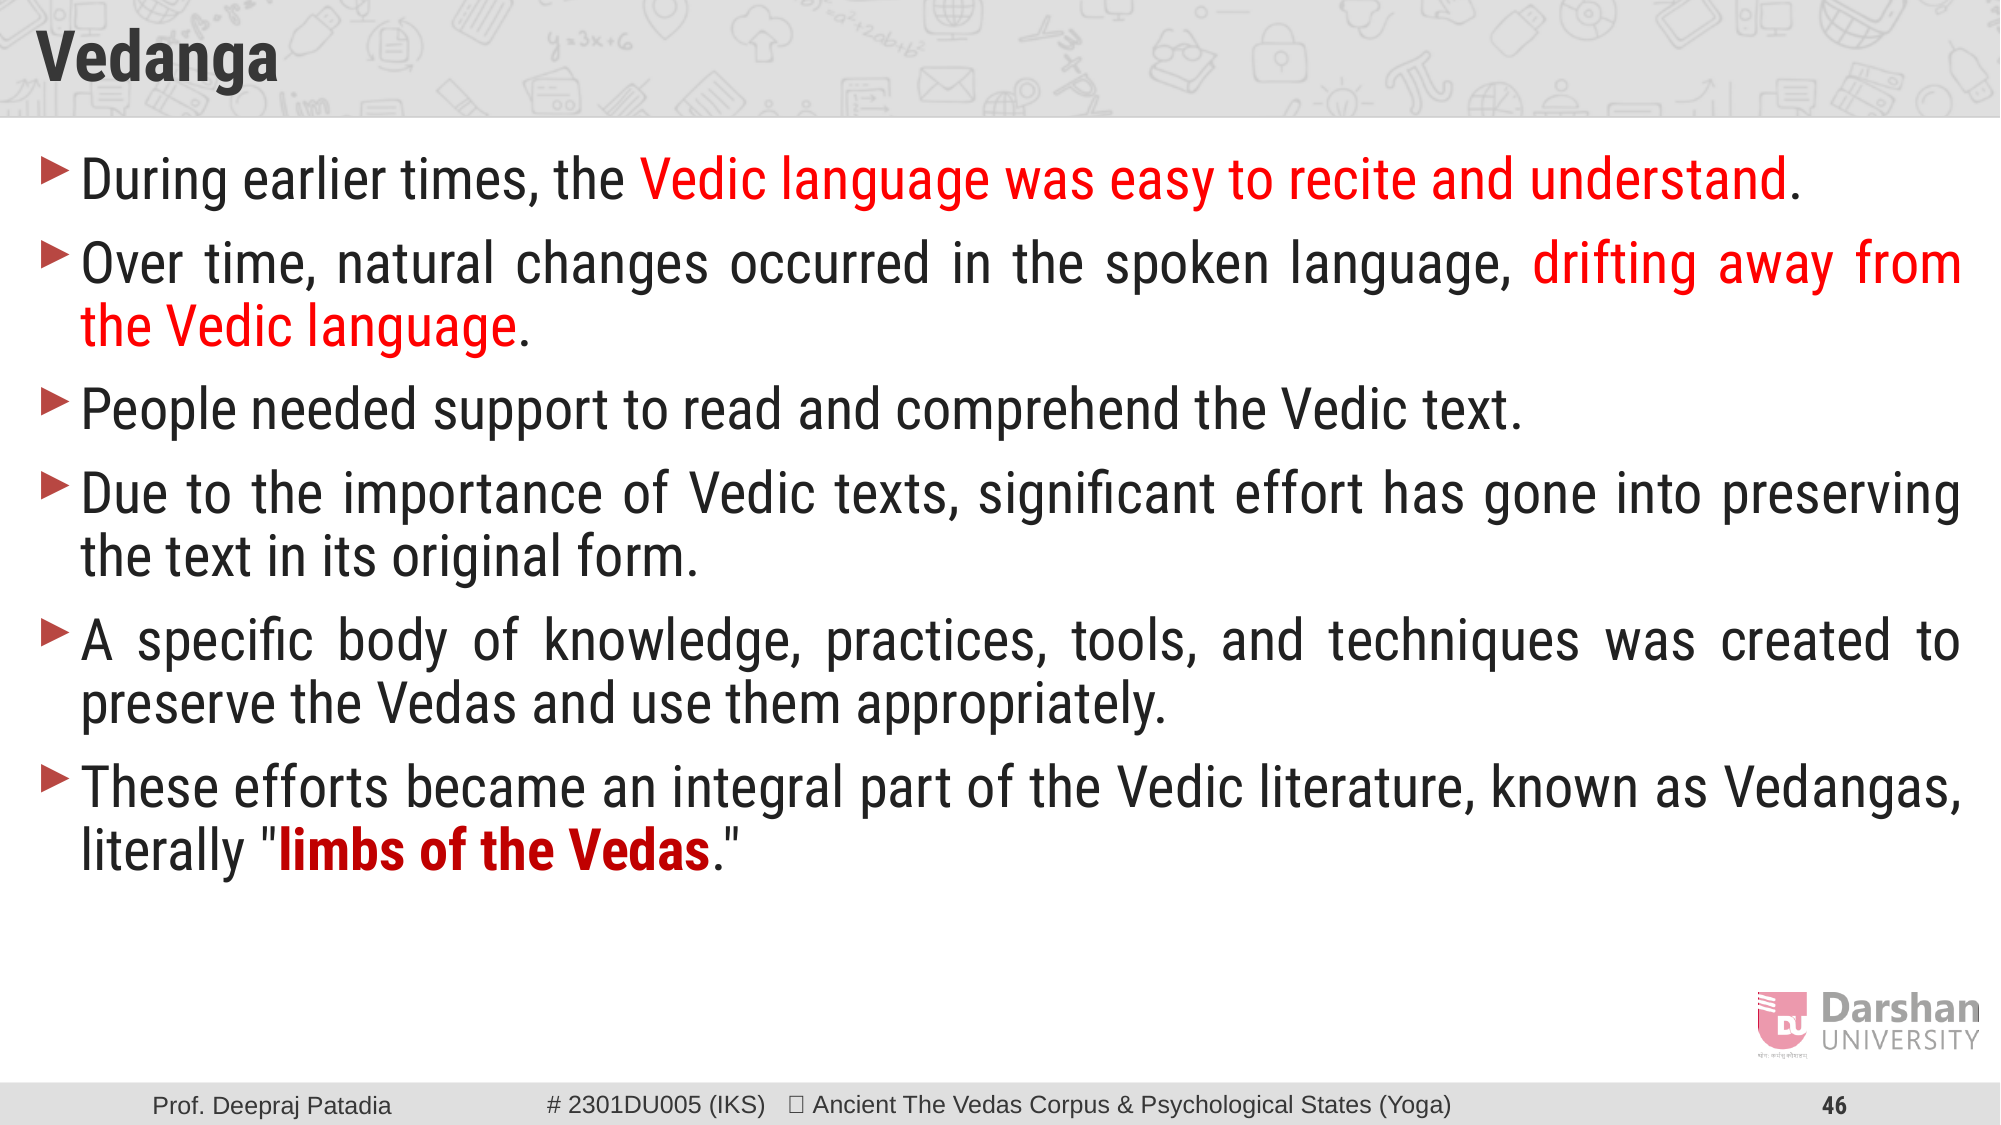

# Vedanga
During earlier times, the Vedic language was easy to recite and understand.
Over time, natural changes occurred in the spoken language, drifting away from the Vedic language.
People needed support to read and comprehend the Vedic text.
Due to the importance of Vedic texts, significant effort has gone into preserving the text in its original form.
A specific body of knowledge, practices, tools, and techniques was created to preserve the Vedas and use them appropriately.
These efforts became an integral part of the Vedic literature, known as Vedangas, literally "limbs of the Vedas."